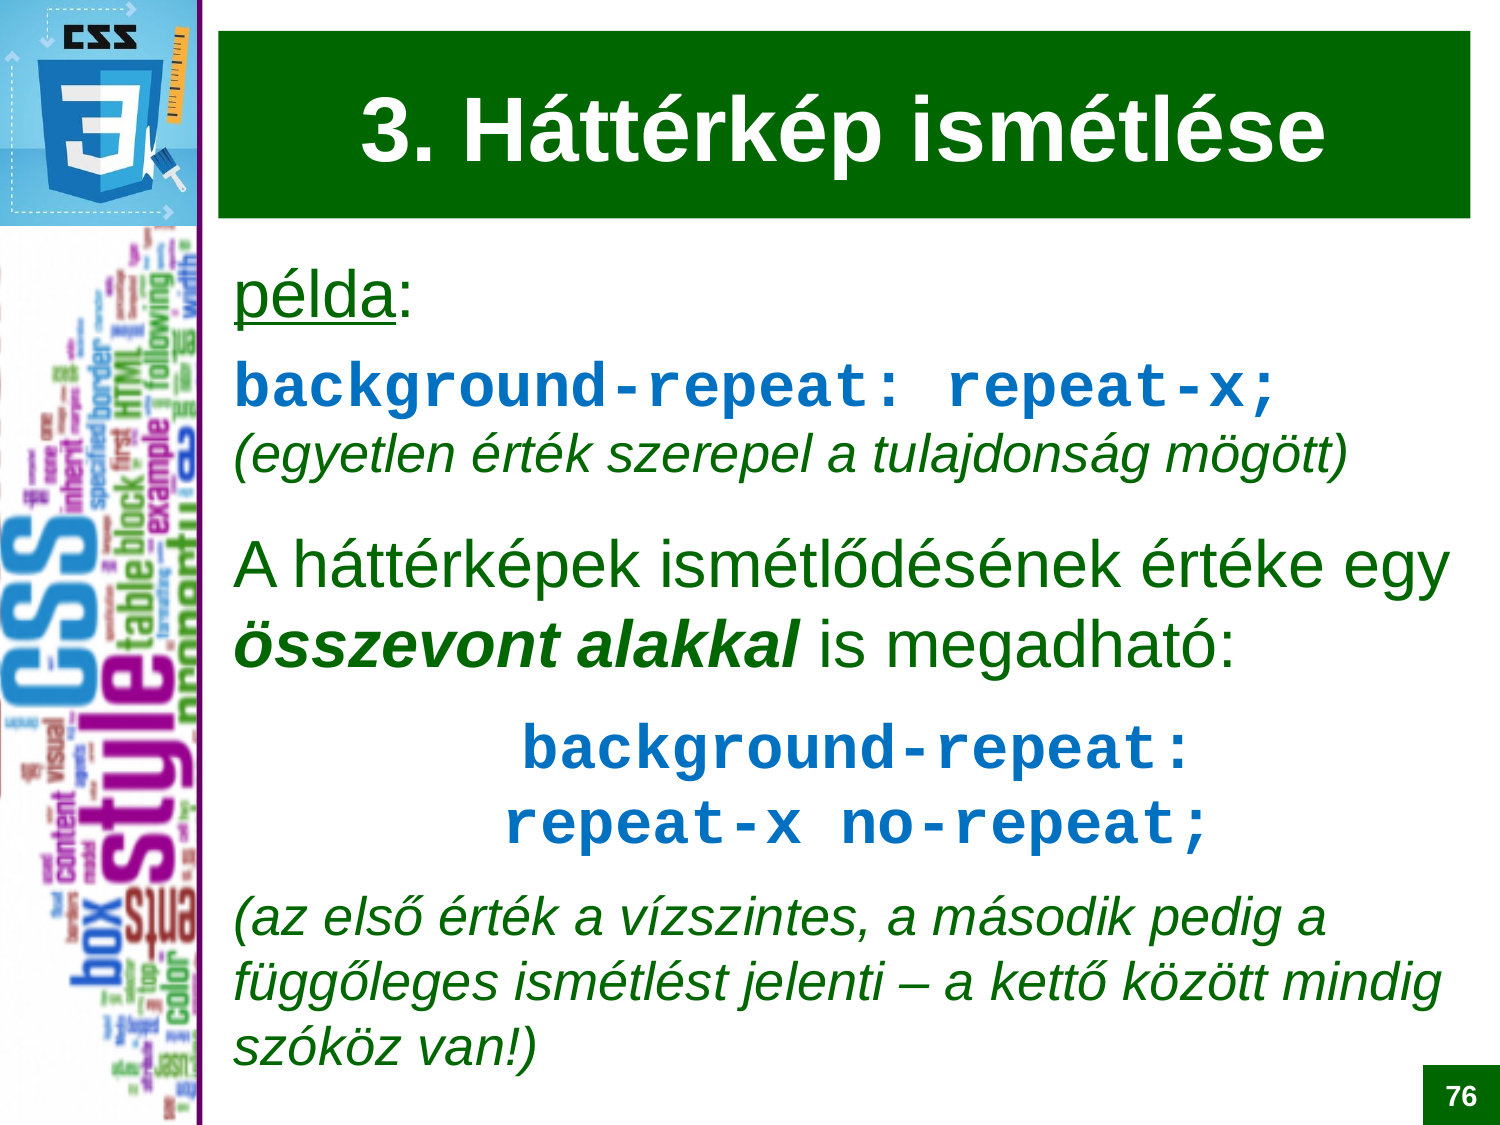

# 3. Háttérkép ismétlése
példa:
background-repeat: repeat-x;
(egyetlen érték szerepel a tulajdonság mögött)
A háttérképek ismétlődésének értéke egy összevont alakkal is megadható:
background-repeat:
repeat-x no-repeat;
(az első érték a vízszintes, a második pedig a függőleges ismétlést jelenti – a kettő között mindig szóköz van!)

76